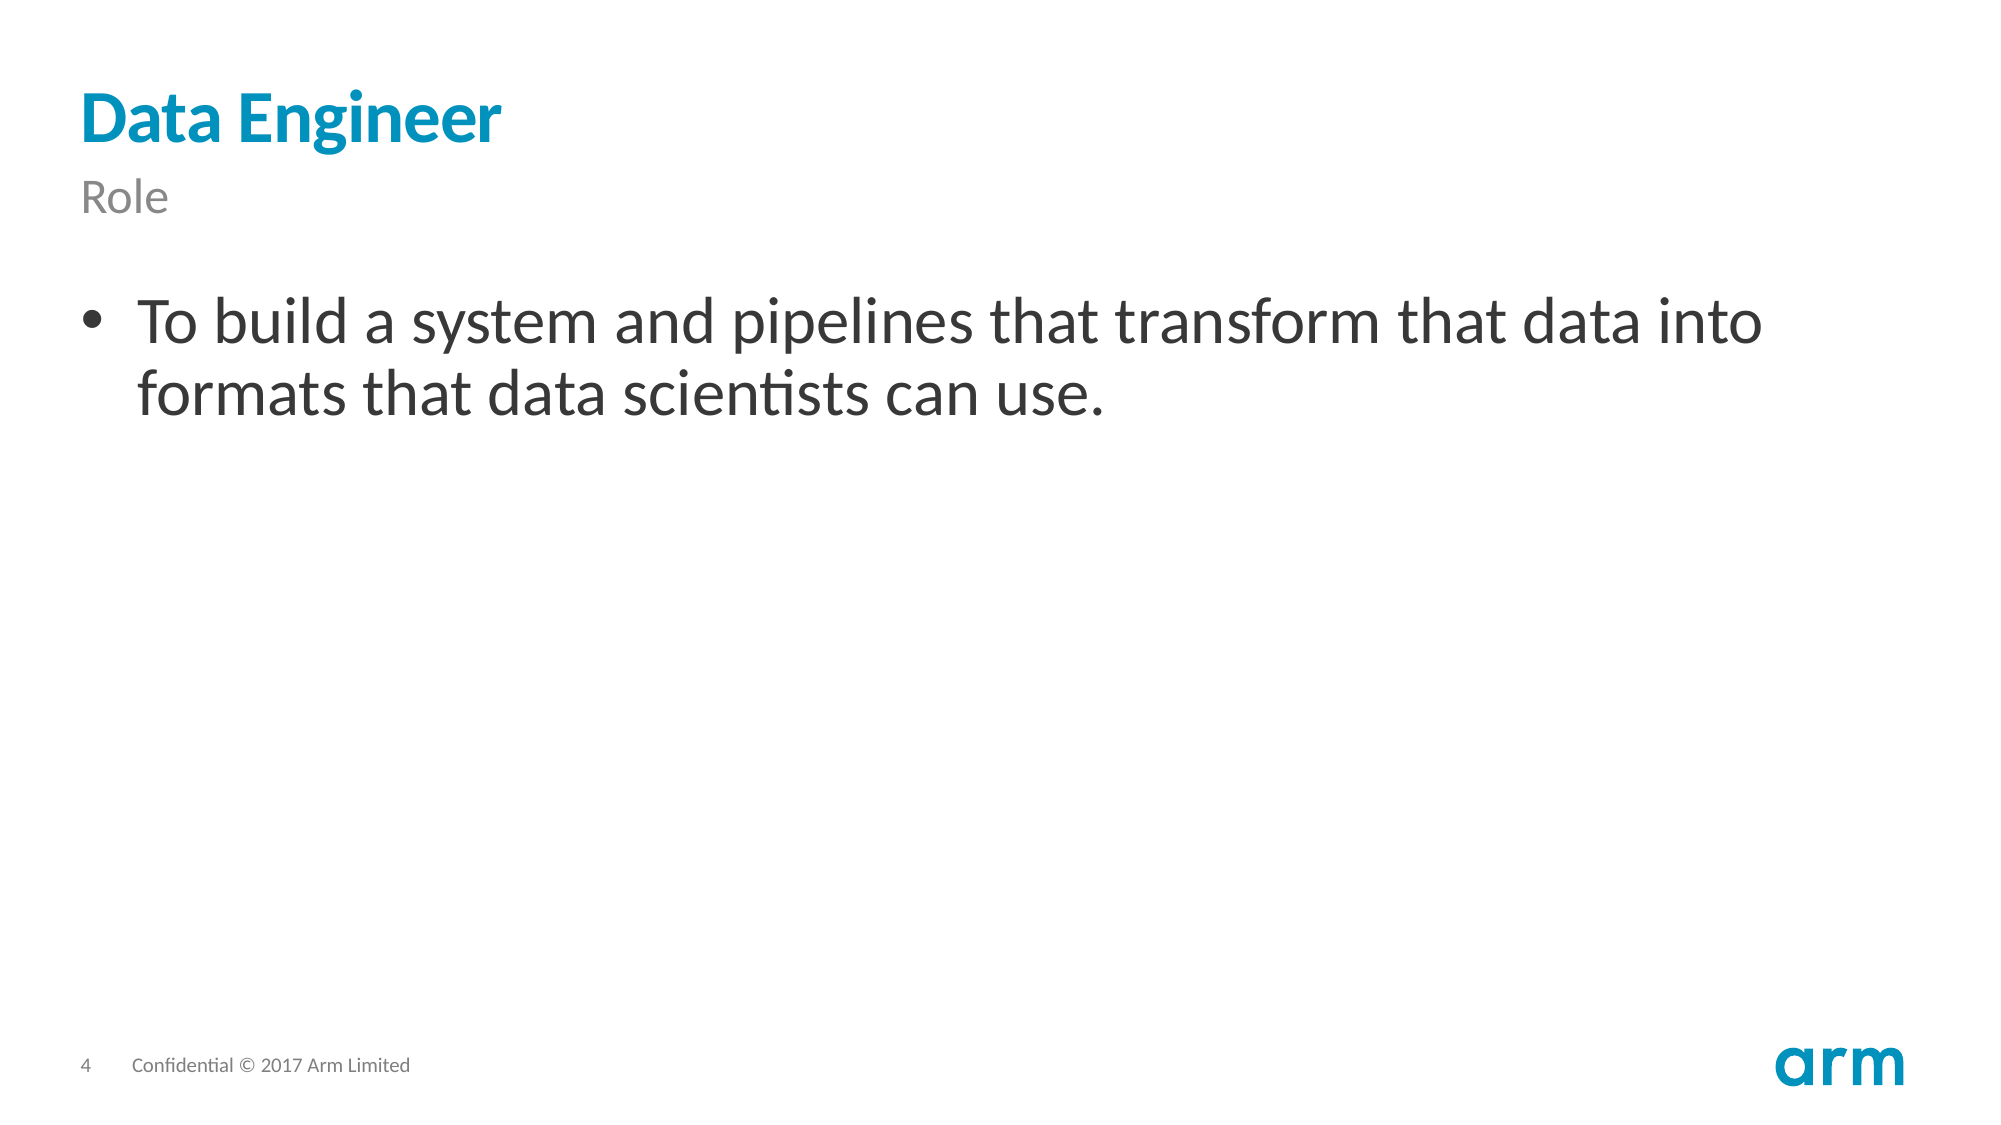

# Data Engineer
Role
To build a system and pipelines that transform that data into formats that data scientists can use.